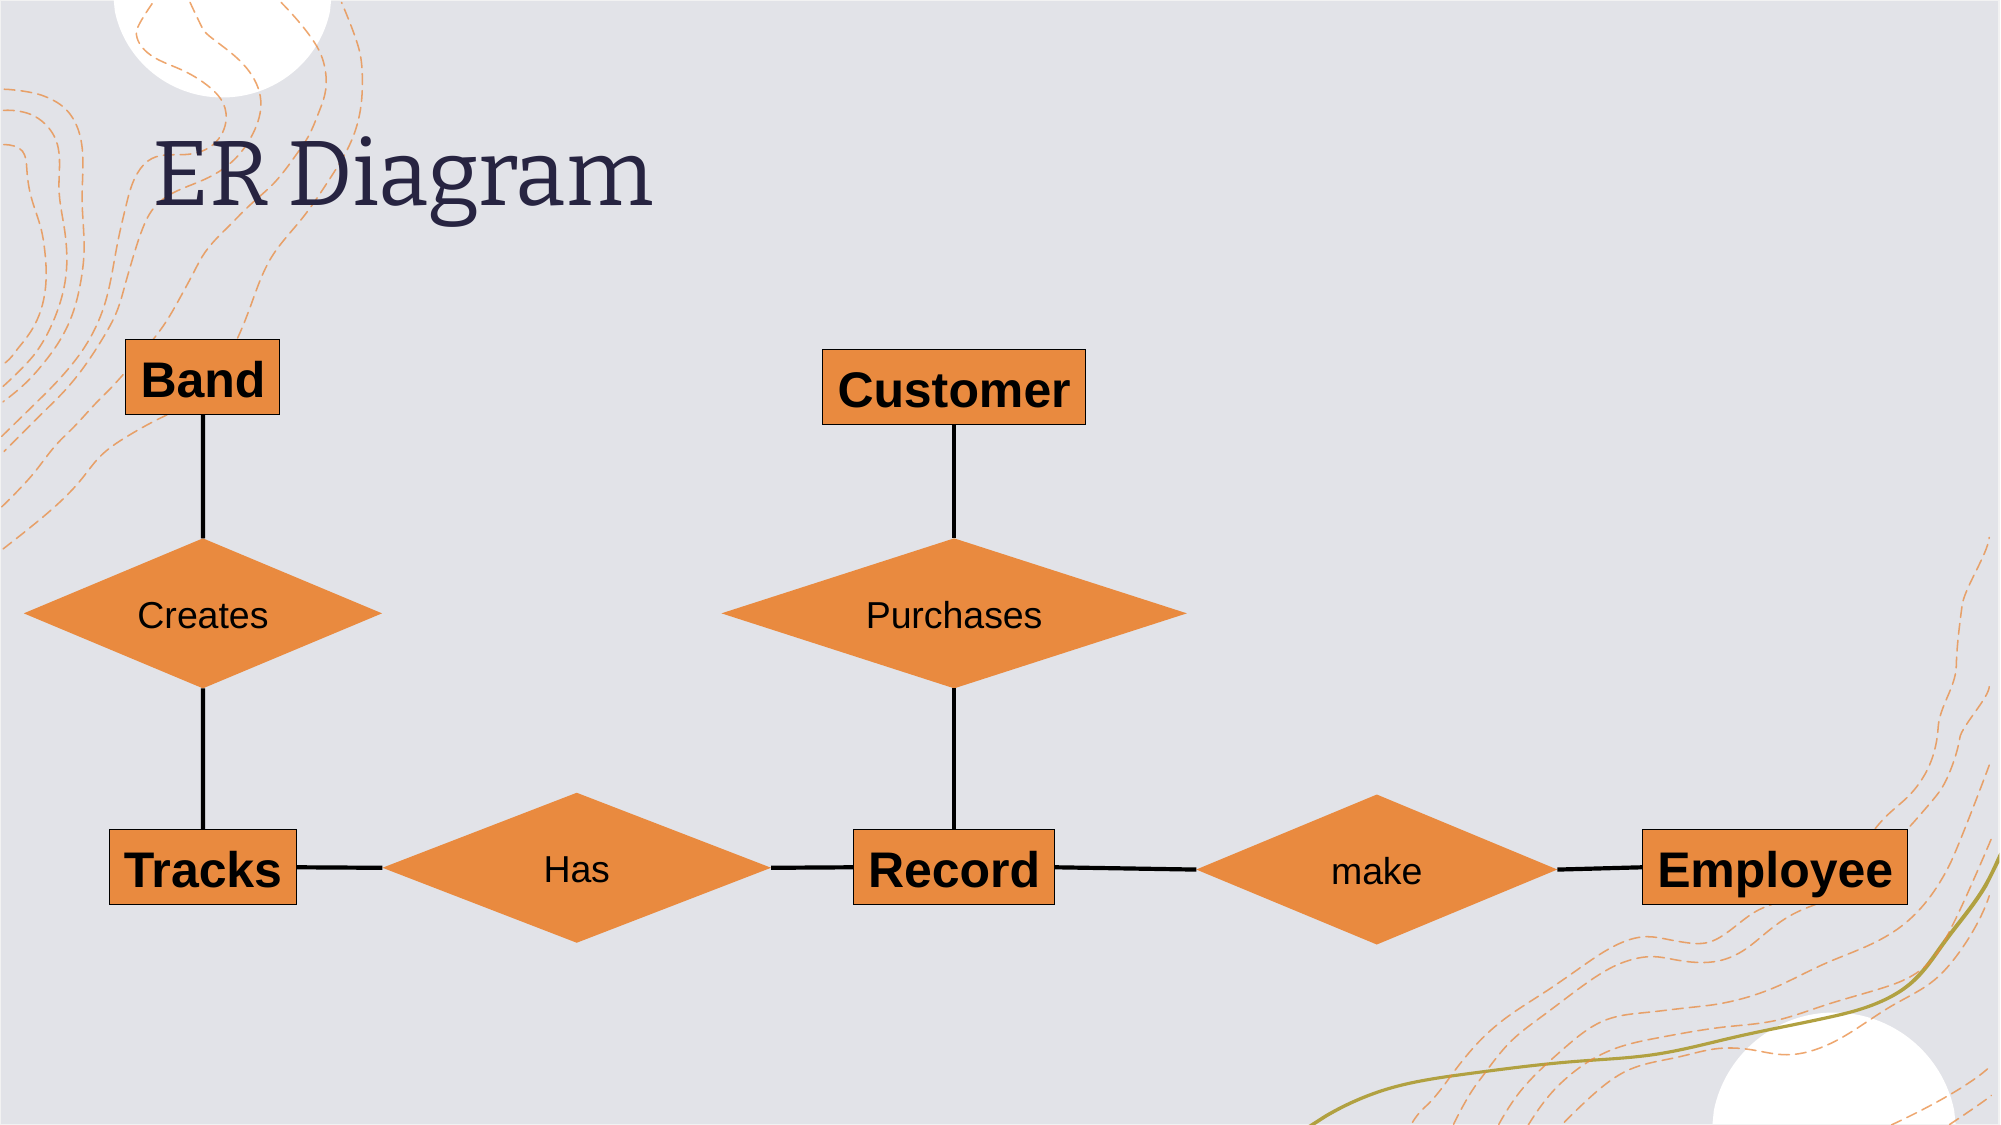

# ER Diagram
Band
Customer
Creates
Purchases
Has
make
Employee
Record
Tracks